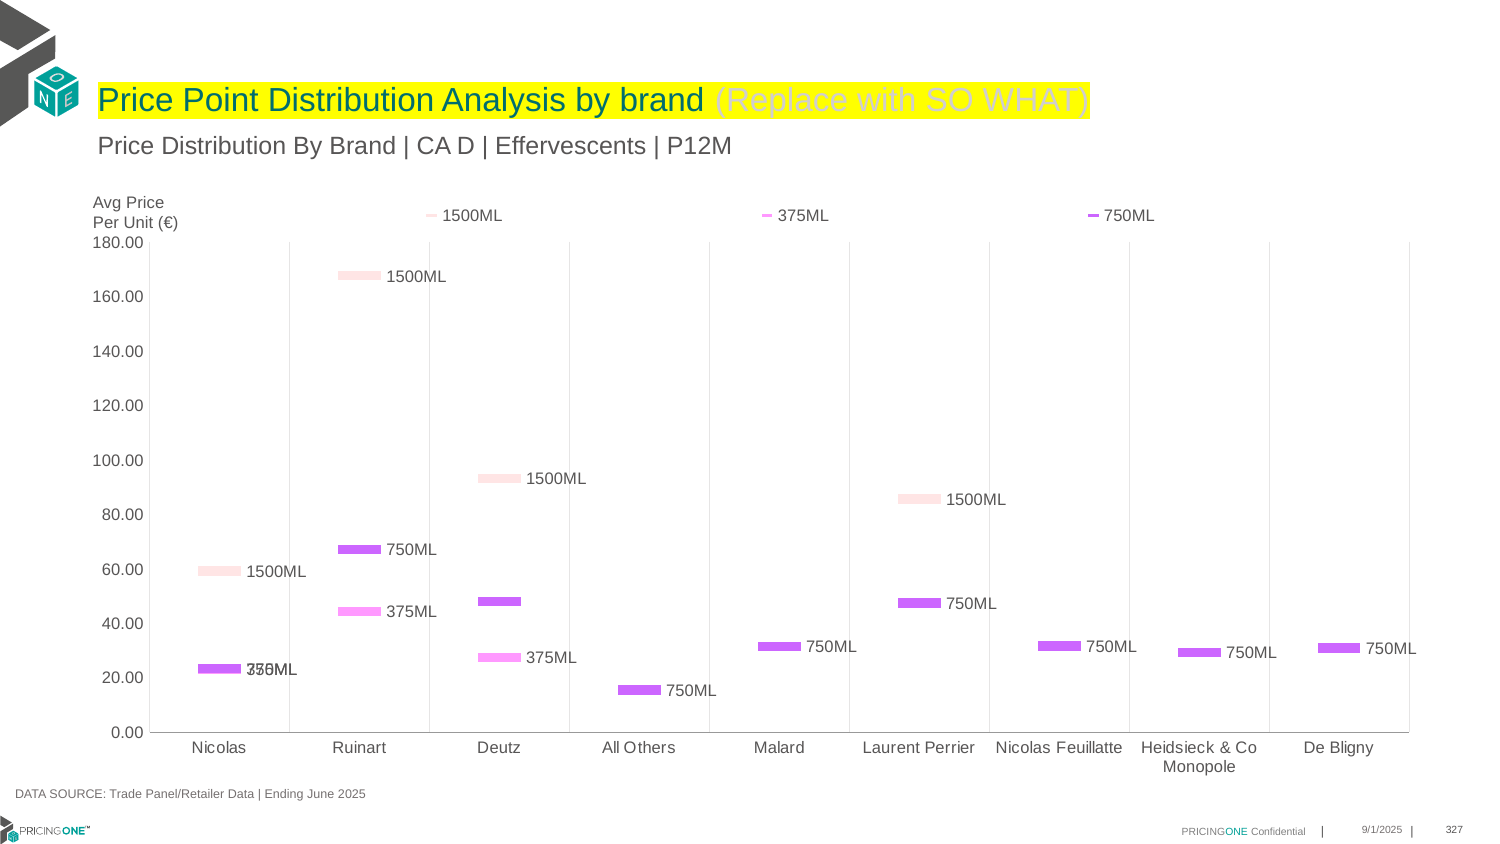

# Price Point Distribution Analysis by brand (Replace with SO WHAT)
Price Distribution By Brand | CA D | Effervescents | P12M

### Chart

| Category | 1500ML | 375ML | 750ML |
|---|---|---|---|
| Nicolas | 59.1115 | 23.0281 | 23.2552 |
| Ruinart | 167.5599 | 44.1932 | 67.1326 |
| Deutz | 93.2045 | 27.4991 | 47.8461 |
| All Others | None | None | 15.443 |
| Malard | None | None | 31.4968 |
| Laurent Perrier | 85.5998 | None | 47.394 |
| Nicolas Feuillatte | None | None | 31.6477 |
| Heidsieck & Co Monopole | None | None | 29.3122 |
| De Bligny | None | None | 30.8816 |
Avg Price
Per Unit (€)
DATA SOURCE: Trade Panel/Retailer Data | Ending June 2025
9/1/2025
327